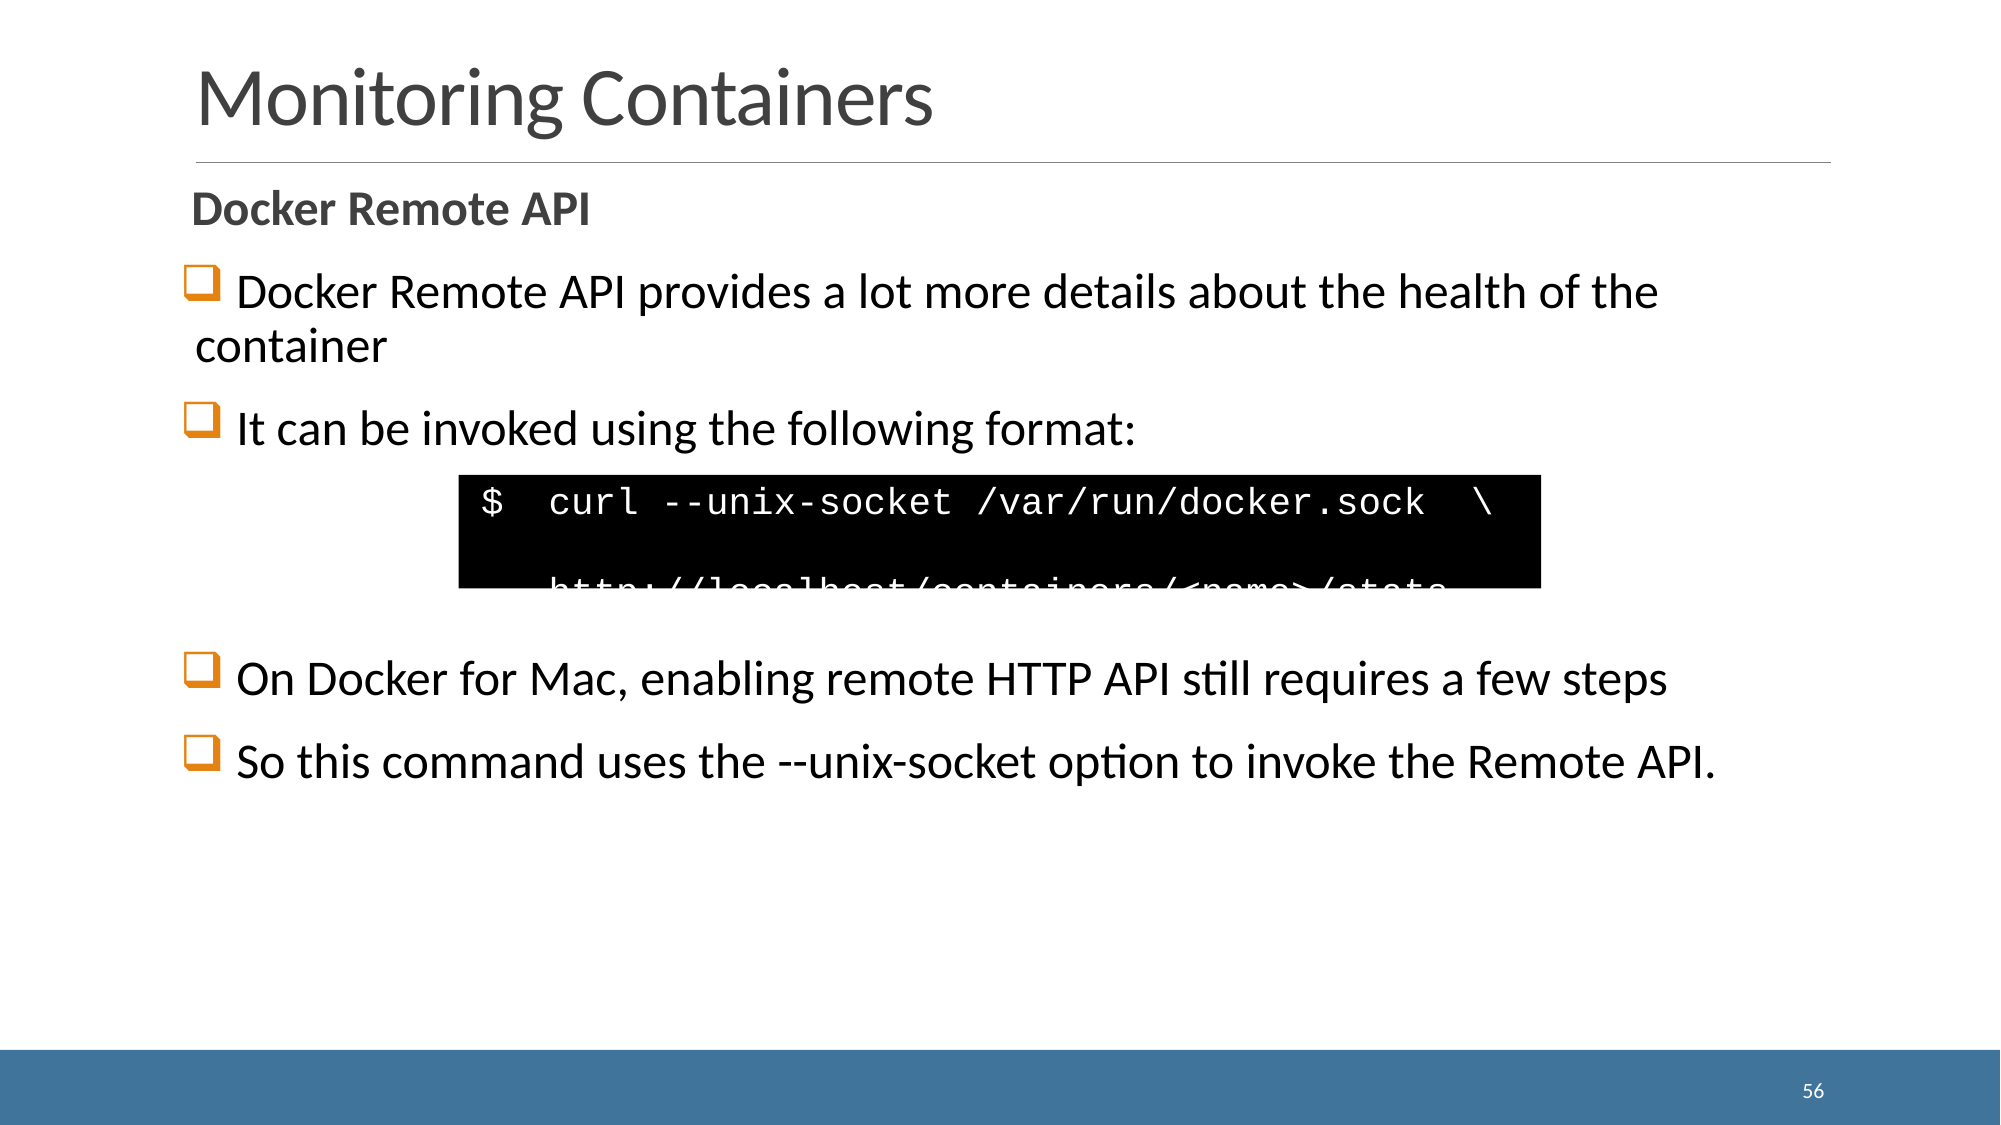

# Monitoring Containers
 Docker Remote API
 Docker Remote API provides a lot more details about the health of the container
 It can be invoked using the following format:

 On Docker for Mac, enabling remote HTTP API still requires a few steps
 So this command uses the --unix-socket option to invoke the Remote API.

 $  curl --unix-socket /var/run/docker.sock  \
    http://localhost/containers/<name>/stats

56